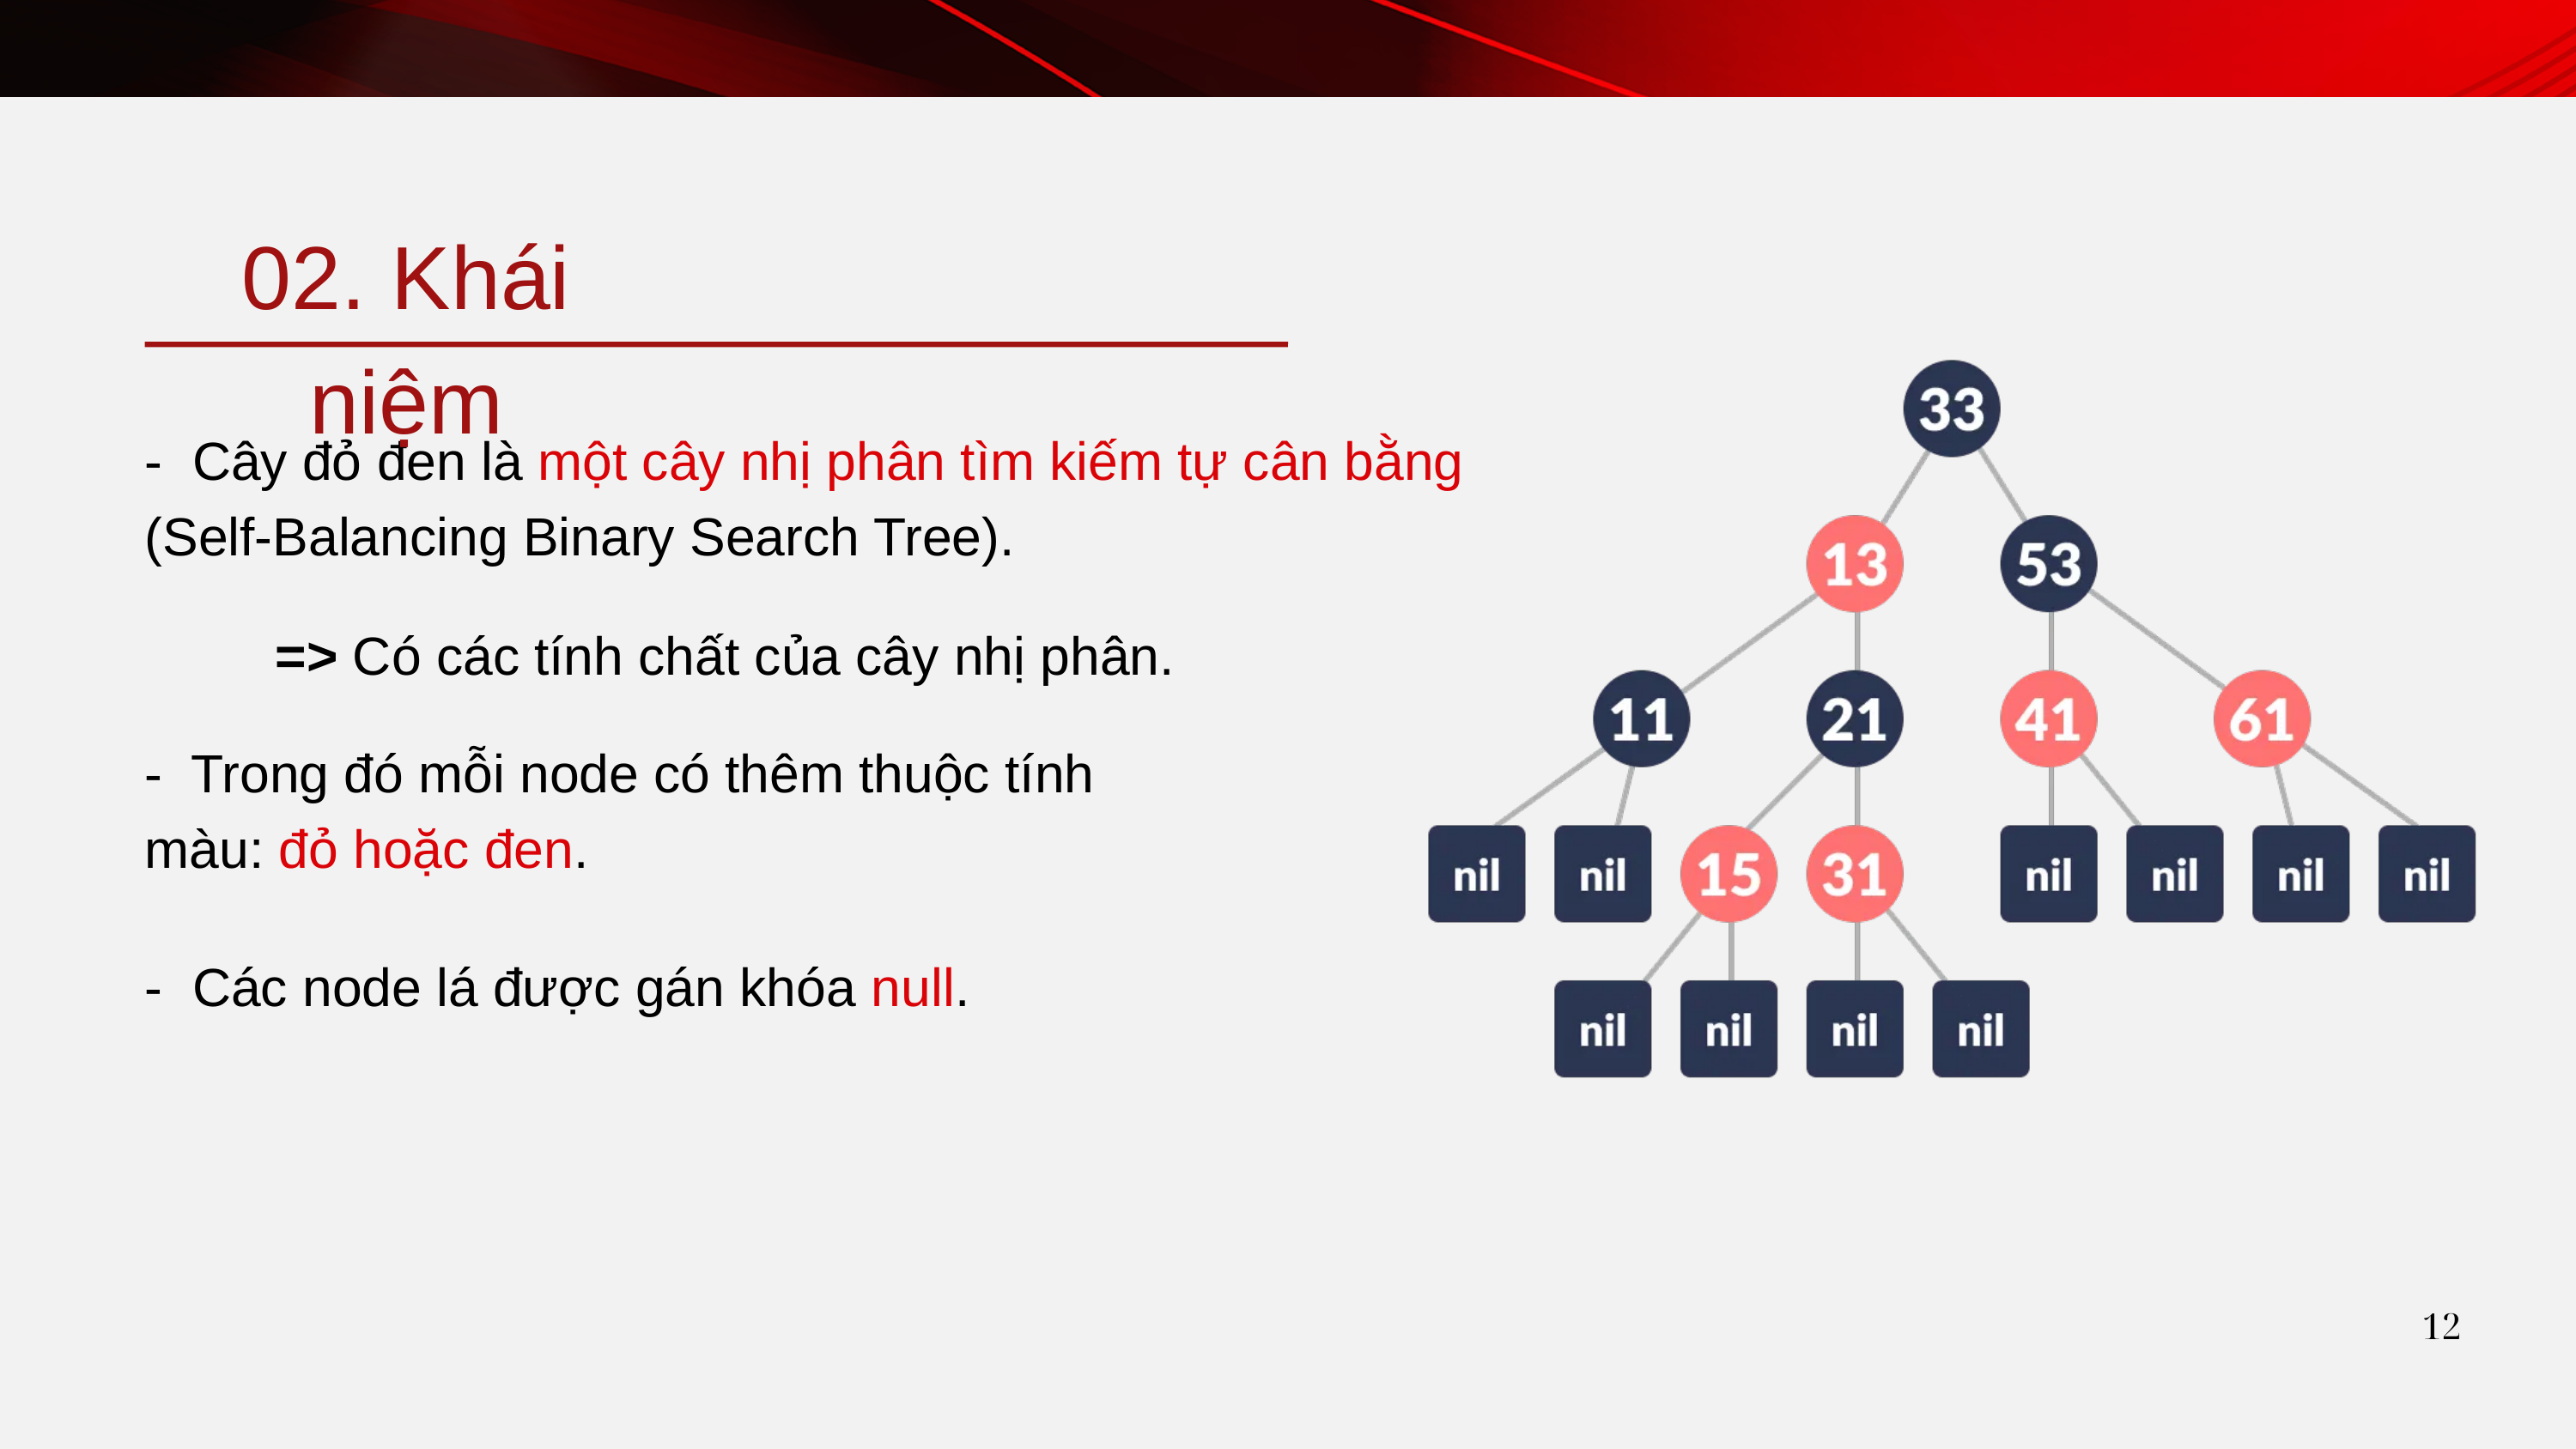

02. Khái niệm

-  Cây đỏ đen là một cây nhị phân tìm kiếm tự cân bằng (Self-Balancing Binary Search Tree).
=> Có các tính chất của cây nhị phân.
-  Trong đó mỗi node có thêm thuộc tính màu: đỏ hoặc đen.
-  Các node lá được gán khóa null.
12